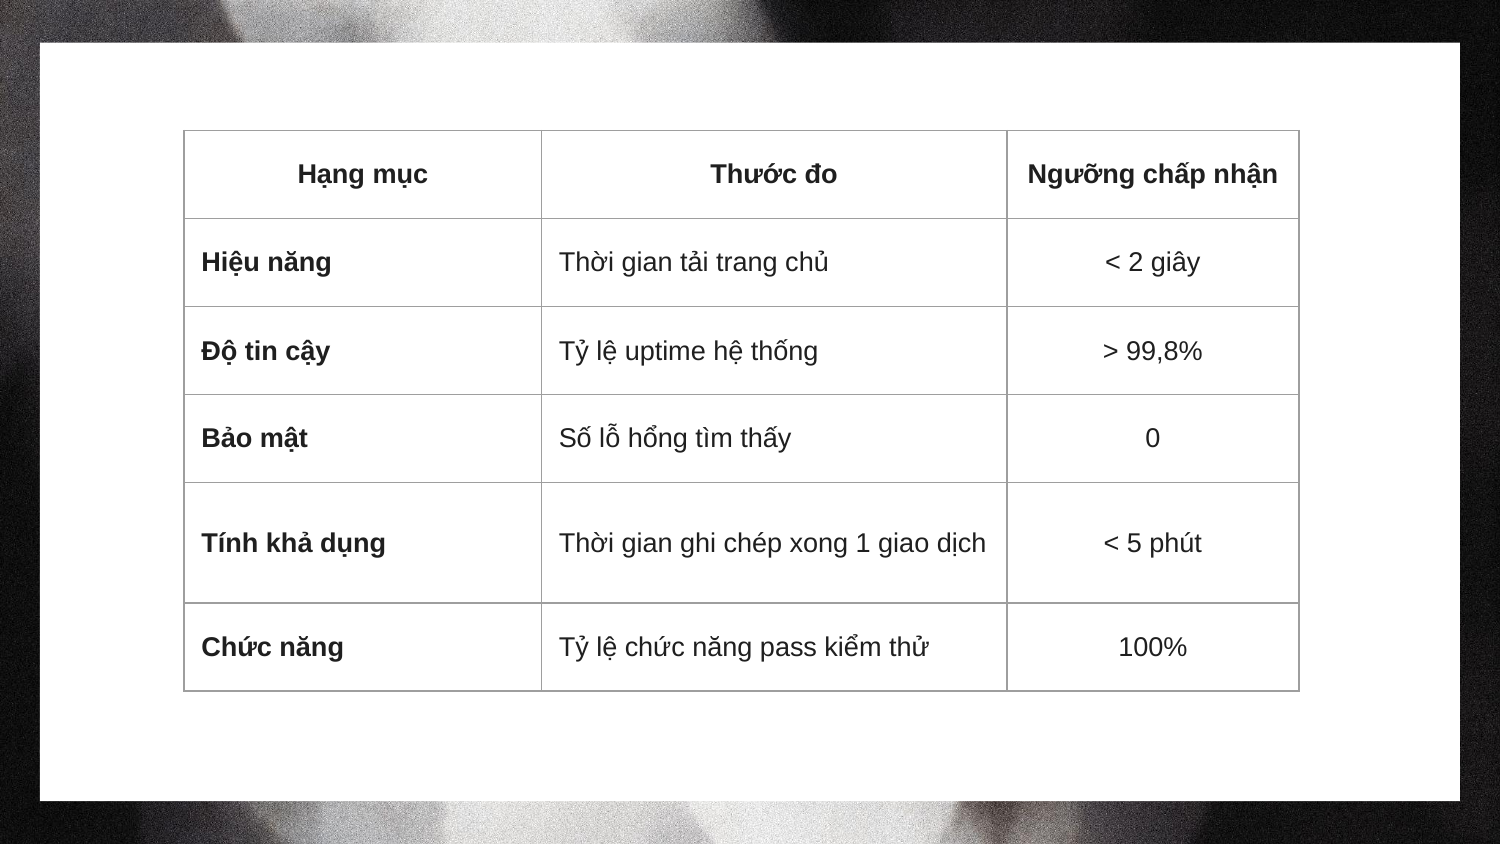

| Hạng mục | Thước đo | Ngưỡng chấp nhận |
| --- | --- | --- |
| Hiệu năng | Thời gian tải trang chủ | < 2 giây |
| Độ tin cậy | Tỷ lệ uptime hệ thống | > 99,8% |
| Bảo mật | Số lỗ hổng tìm thấy | 0 |
| Tính khả dụng | Thời gian ghi chép xong 1 giao dịch | < 5 phút |
| Chức năng | Tỷ lệ chức năng pass kiểm thử | 100% |